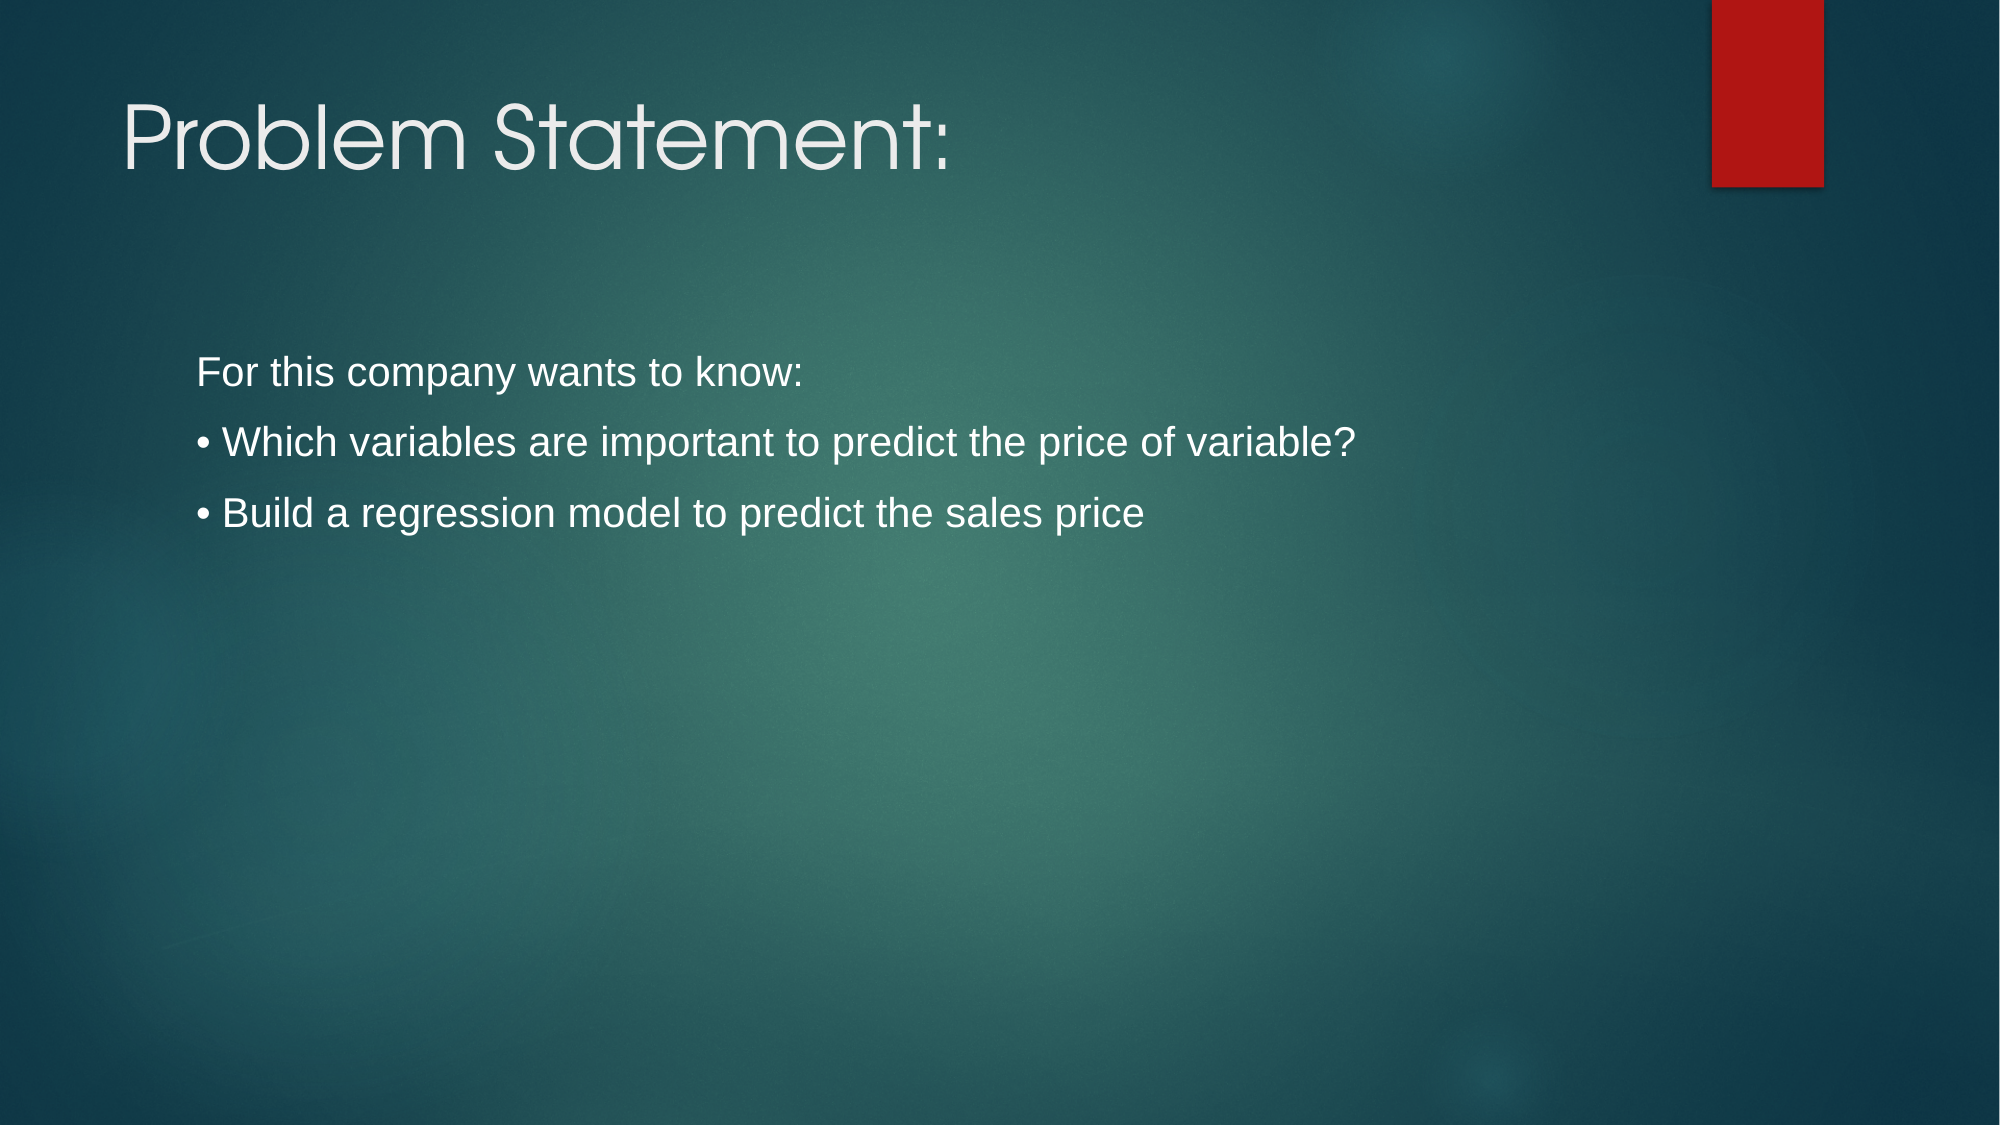

# Problem Statement:
For this company wants to know:
• Which variables are important to predict the price of variable?
• Build a regression model to predict the sales price